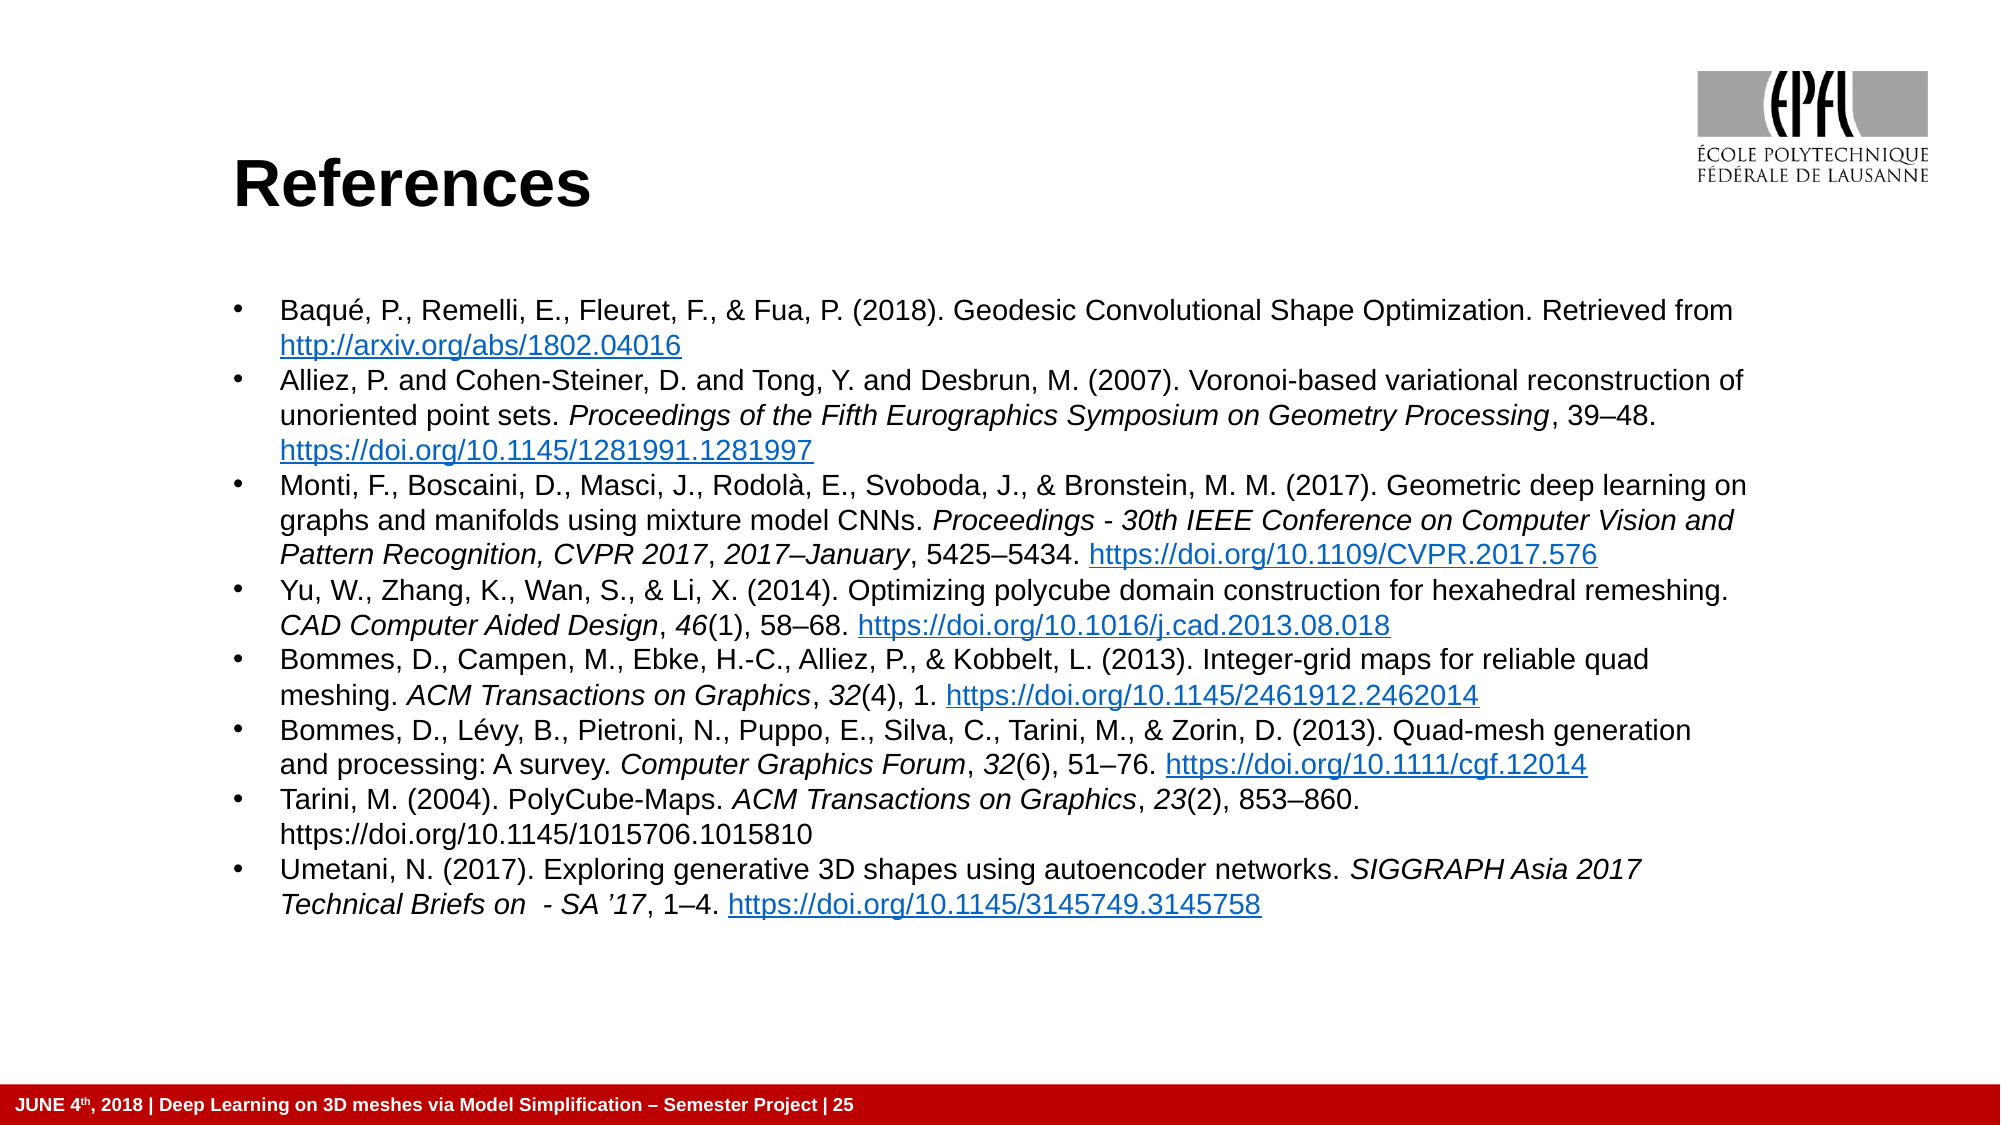

# References
Baqué, P., Remelli, E., Fleuret, F., & Fua, P. (2018). Geodesic Convolutional Shape Optimization. Retrieved from http://arxiv.org/abs/1802.04016
Alliez, P. and Cohen-Steiner, D. and Tong, Y. and Desbrun, M. (2007). Voronoi-based variational reconstruction of unoriented point sets. Proceedings of the Fifth Eurographics Symposium on Geometry Processing, 39–48. https://doi.org/10.1145/1281991.1281997
Monti, F., Boscaini, D., Masci, J., Rodolà, E., Svoboda, J., & Bronstein, M. M. (2017). Geometric deep learning on graphs and manifolds using mixture model CNNs. Proceedings - 30th IEEE Conference on Computer Vision and Pattern Recognition, CVPR 2017, 2017–January, 5425–5434. https://doi.org/10.1109/CVPR.2017.576
Yu, W., Zhang, K., Wan, S., & Li, X. (2014). Optimizing polycube domain construction for hexahedral remeshing. CAD Computer Aided Design, 46(1), 58–68. https://doi.org/10.1016/j.cad.2013.08.018
Bommes, D., Campen, M., Ebke, H.-C., Alliez, P., & Kobbelt, L. (2013). Integer-grid maps for reliable quad meshing. ACM Transactions on Graphics, 32(4), 1. https://doi.org/10.1145/2461912.2462014
Bommes, D., Lévy, B., Pietroni, N., Puppo, E., Silva, C., Tarini, M., & Zorin, D. (2013). Quad-mesh generation and processing: A survey. Computer Graphics Forum, 32(6), 51–76. https://doi.org/10.1111/cgf.12014
Tarini, M. (2004). PolyCube-Maps. ACM Transactions on Graphics, 23(2), 853–860. https://doi.org/10.1145/1015706.1015810
Umetani, N. (2017). Exploring generative 3D shapes using autoencoder networks. SIGGRAPH Asia 2017 Technical Briefs on  - SA ’17, 1–4. https://doi.org/10.1145/3145749.3145758